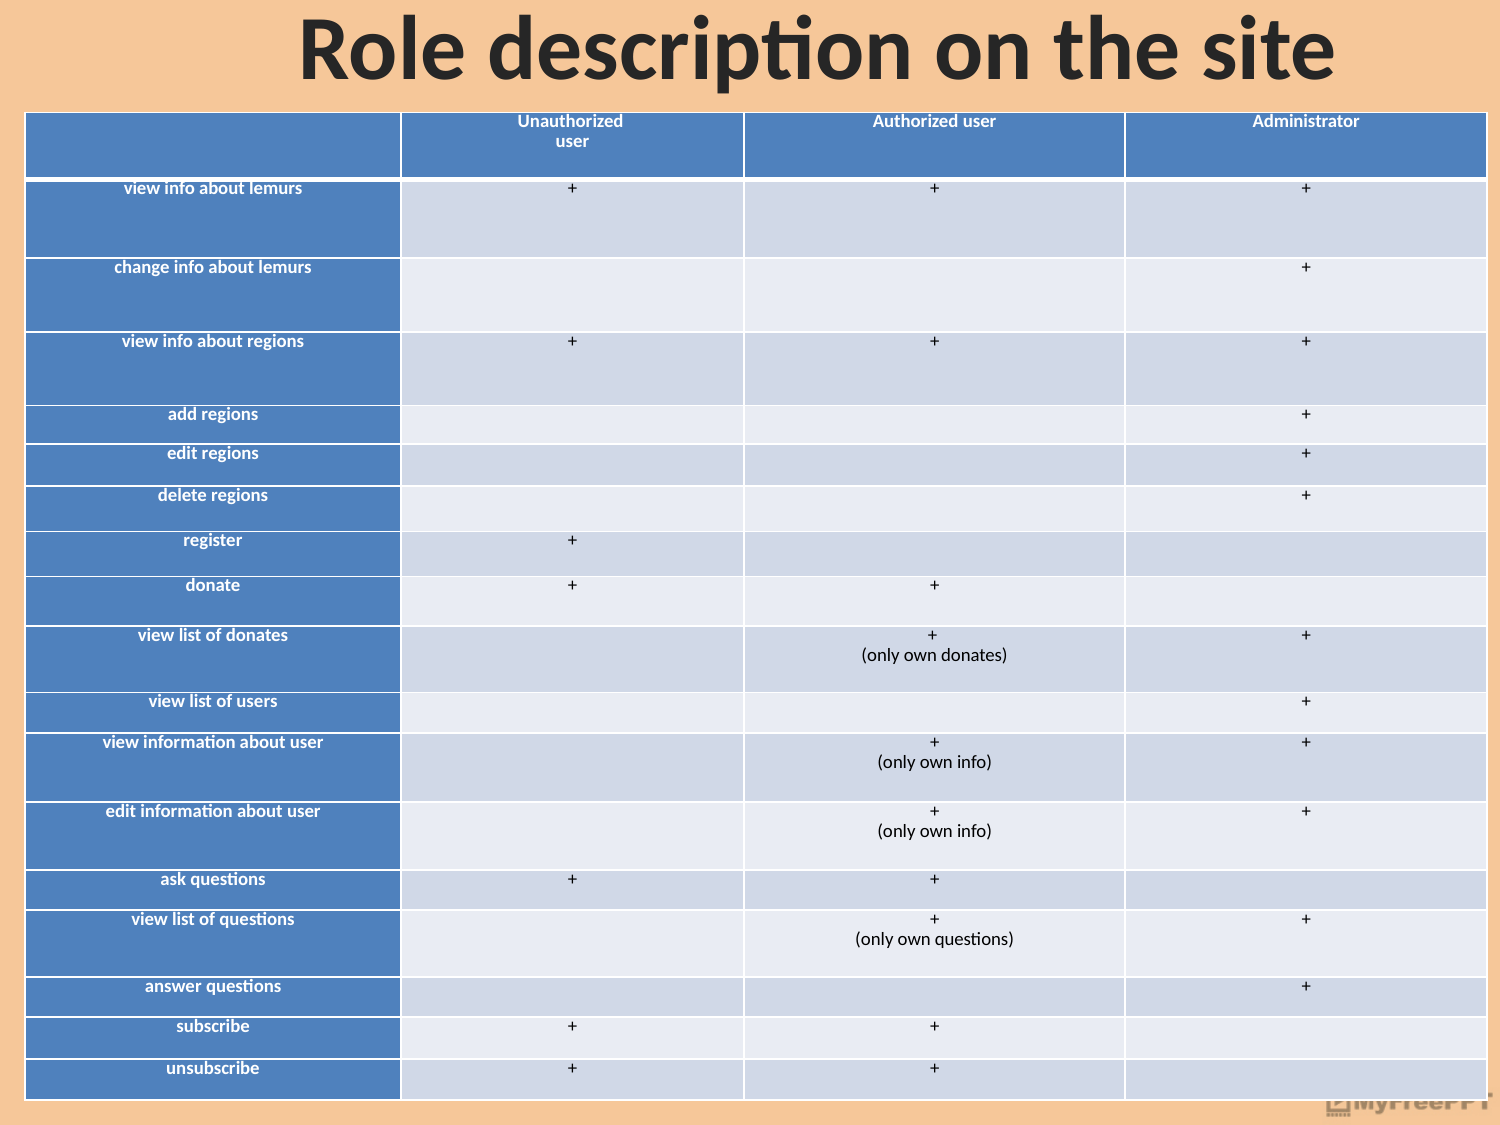

Role description on the site
|  | Unauthorized user | Authorized user | Administrator |
| --- | --- | --- | --- |
| view info about lemurs | + | + | + |
| change info about lemurs |  |  | + |
| view info about regions | + | + | + |
| add regions |  |  | + |
| edit regions |  |  | + |
| delete regions |  |  | + |
| register | + |  |  |
| donate | + | + |  |
| view list of donates |  | + (only own donates) | + |
| view list of users |  |  | + |
| view information about user |  | + (only own info) | + |
| edit information about user |  | + (only own info) | + |
| ask questions | + | + |  |
| view list of questions |  | + (only own questions) | + |
| answer questions |  |  | + |
| subscribe | + | + |  |
| unsubscribe | + | + |  |